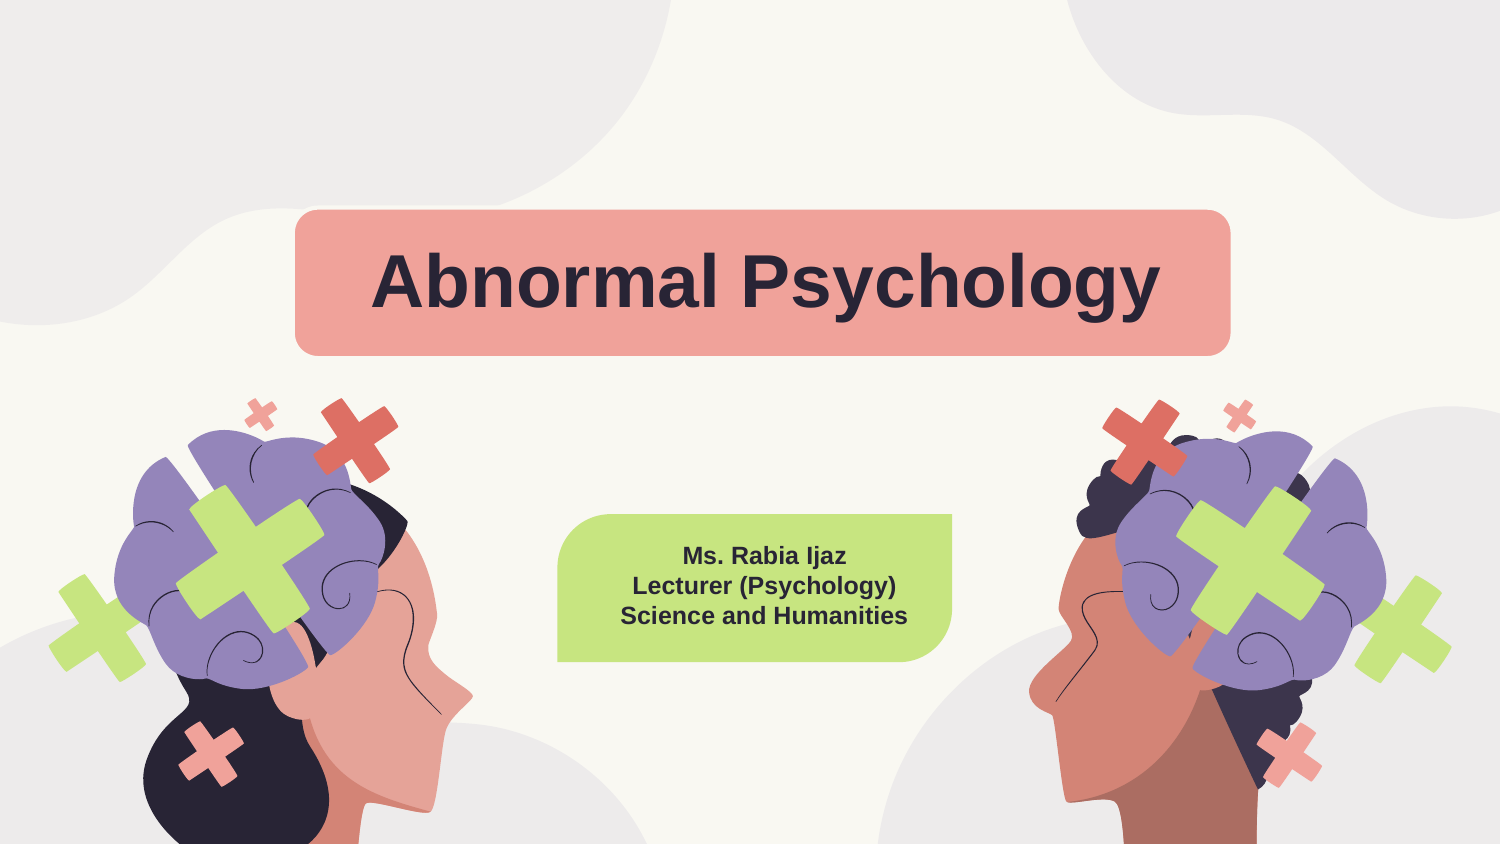

Abnormal Psychology

Ms. Rabia Ijaz
Lecturer (Psychology)
Science and Humanities